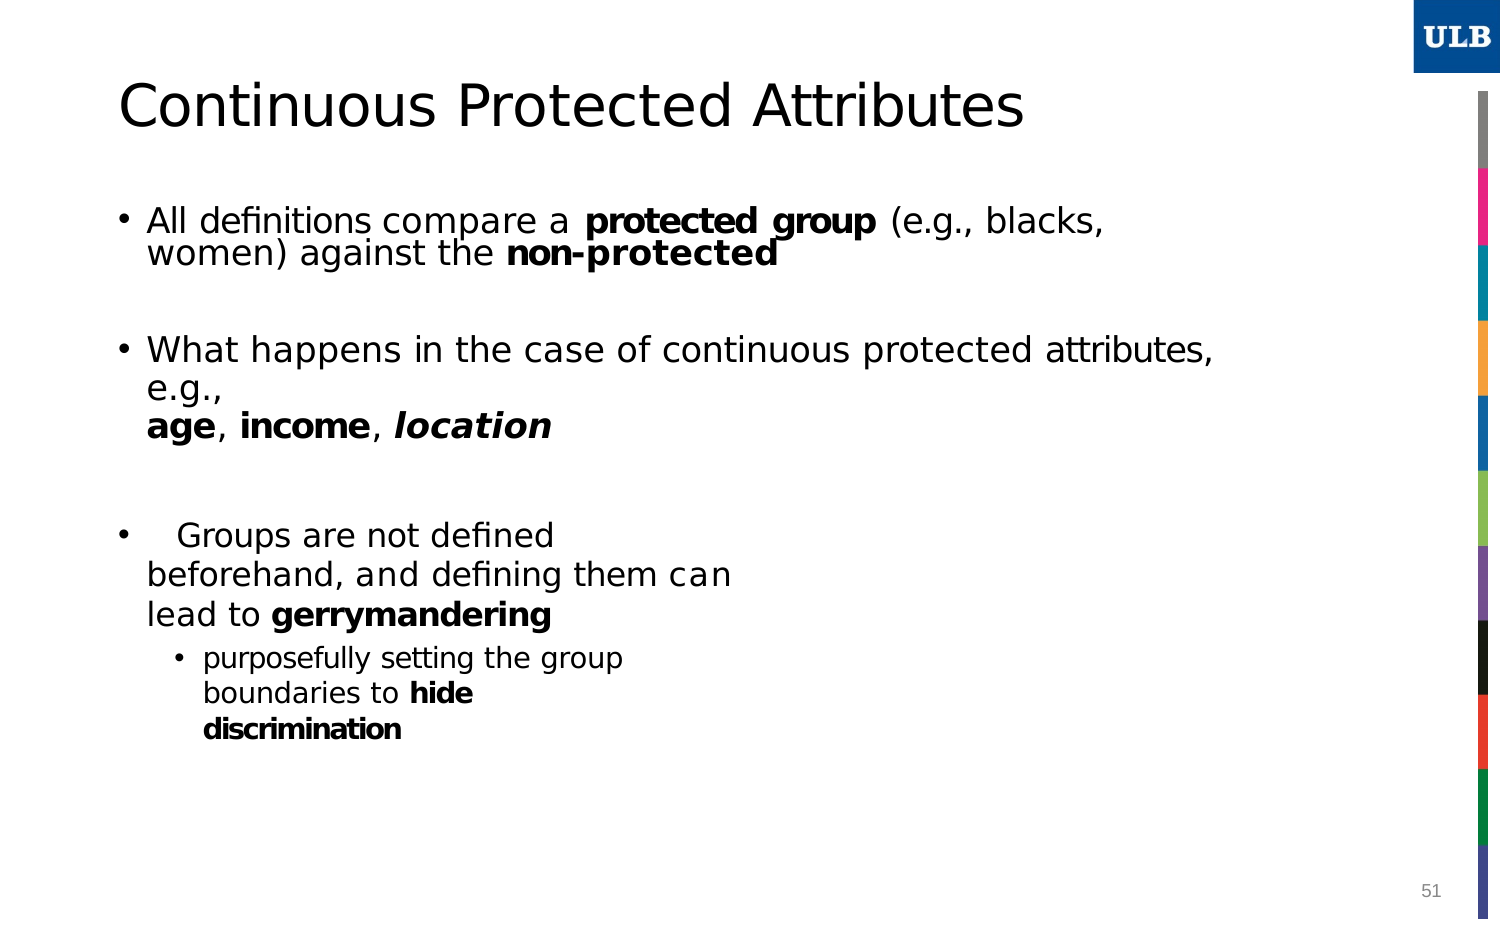

# Continuous Protected Attributes
All definitions compare a protected group (e.g., blacks, women) against the non-protected

What happens in the case of continuous protected attributes, e.g.,
age, income, location

	Groups are not defined beforehand, and defining them can lead to gerrymandering
purposefully setting the group boundaries to hide discrimination
51